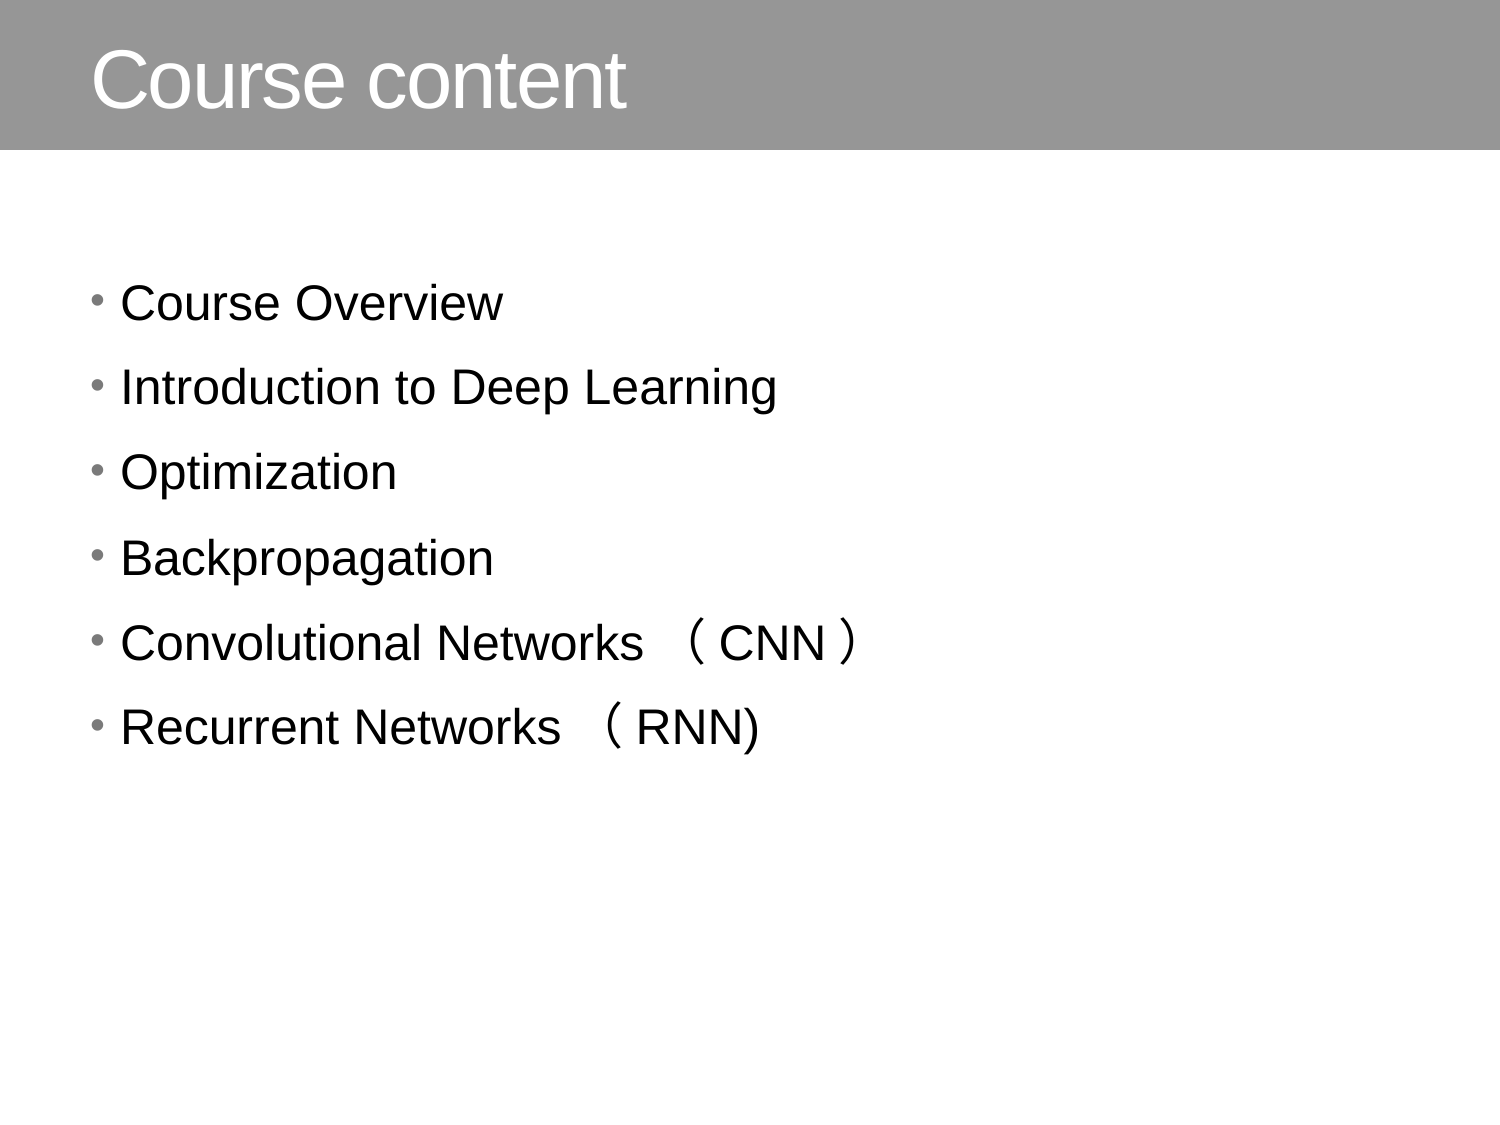

Course content
#
Course Overview
Introduction to Deep Learning
Optimization
Backpropagation
Convolutional Networks（CNN）
Recurrent Networks（RNN)